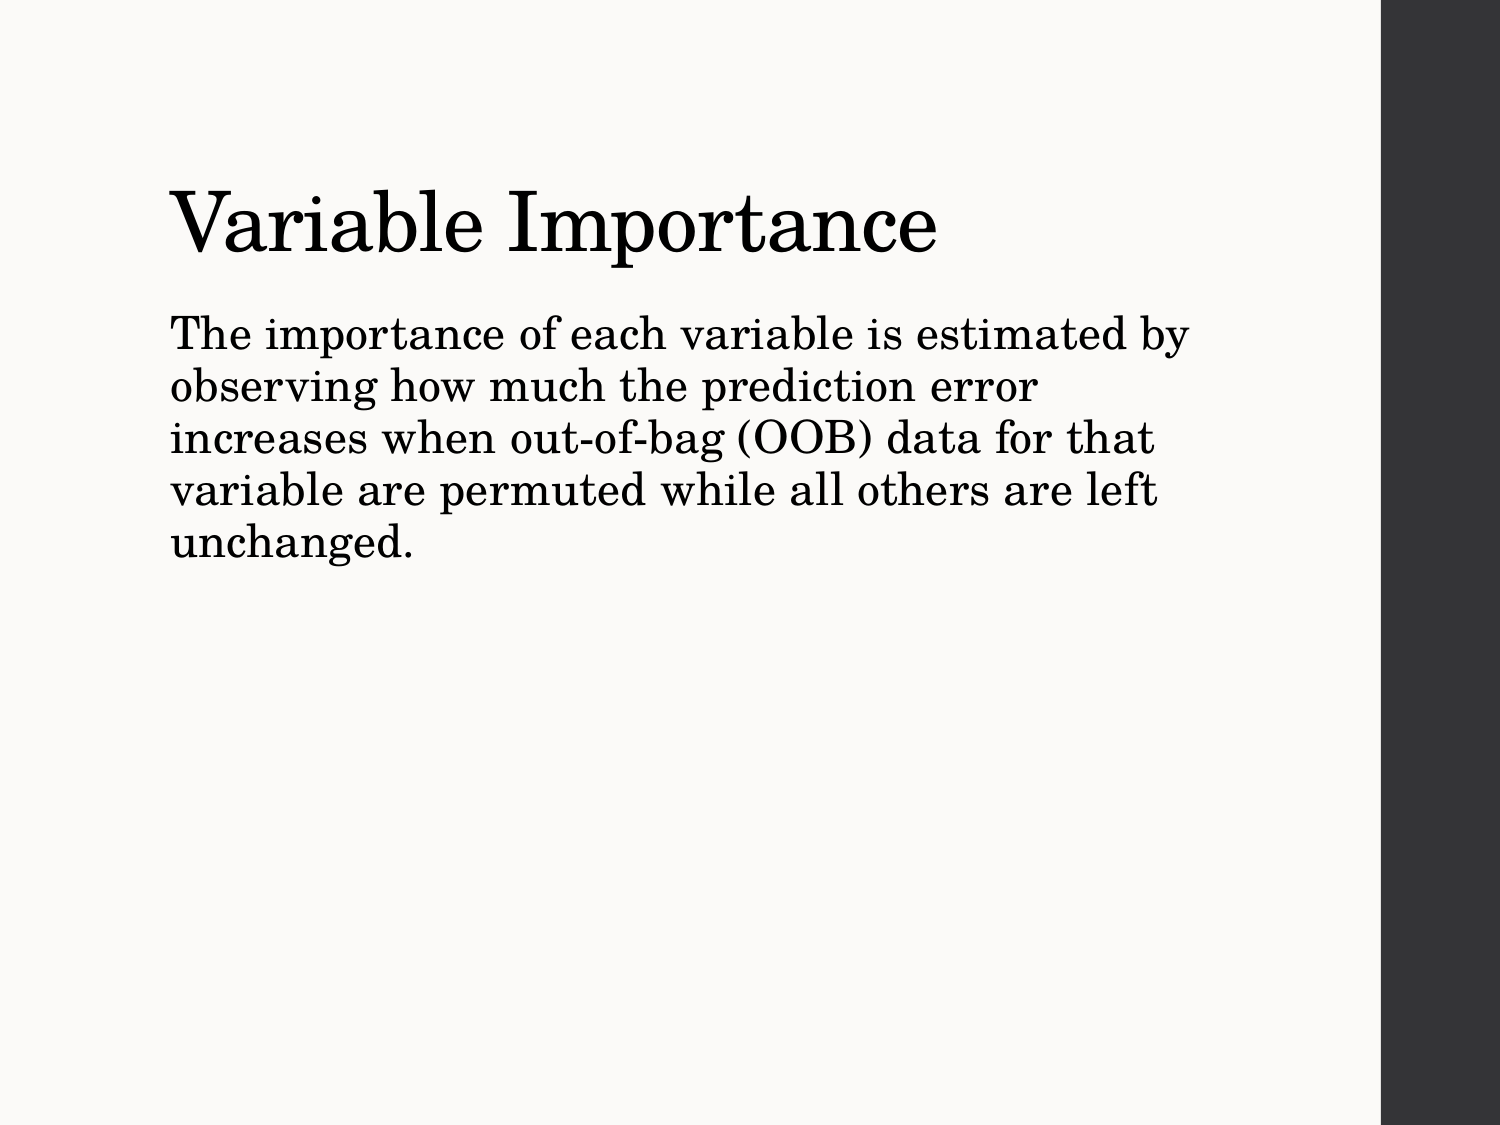

# Variable Importance
The importance of each variable is estimated by observing how much the prediction error increases when out-of-bag (OOB) data for that variable are permuted while all others are left unchanged.